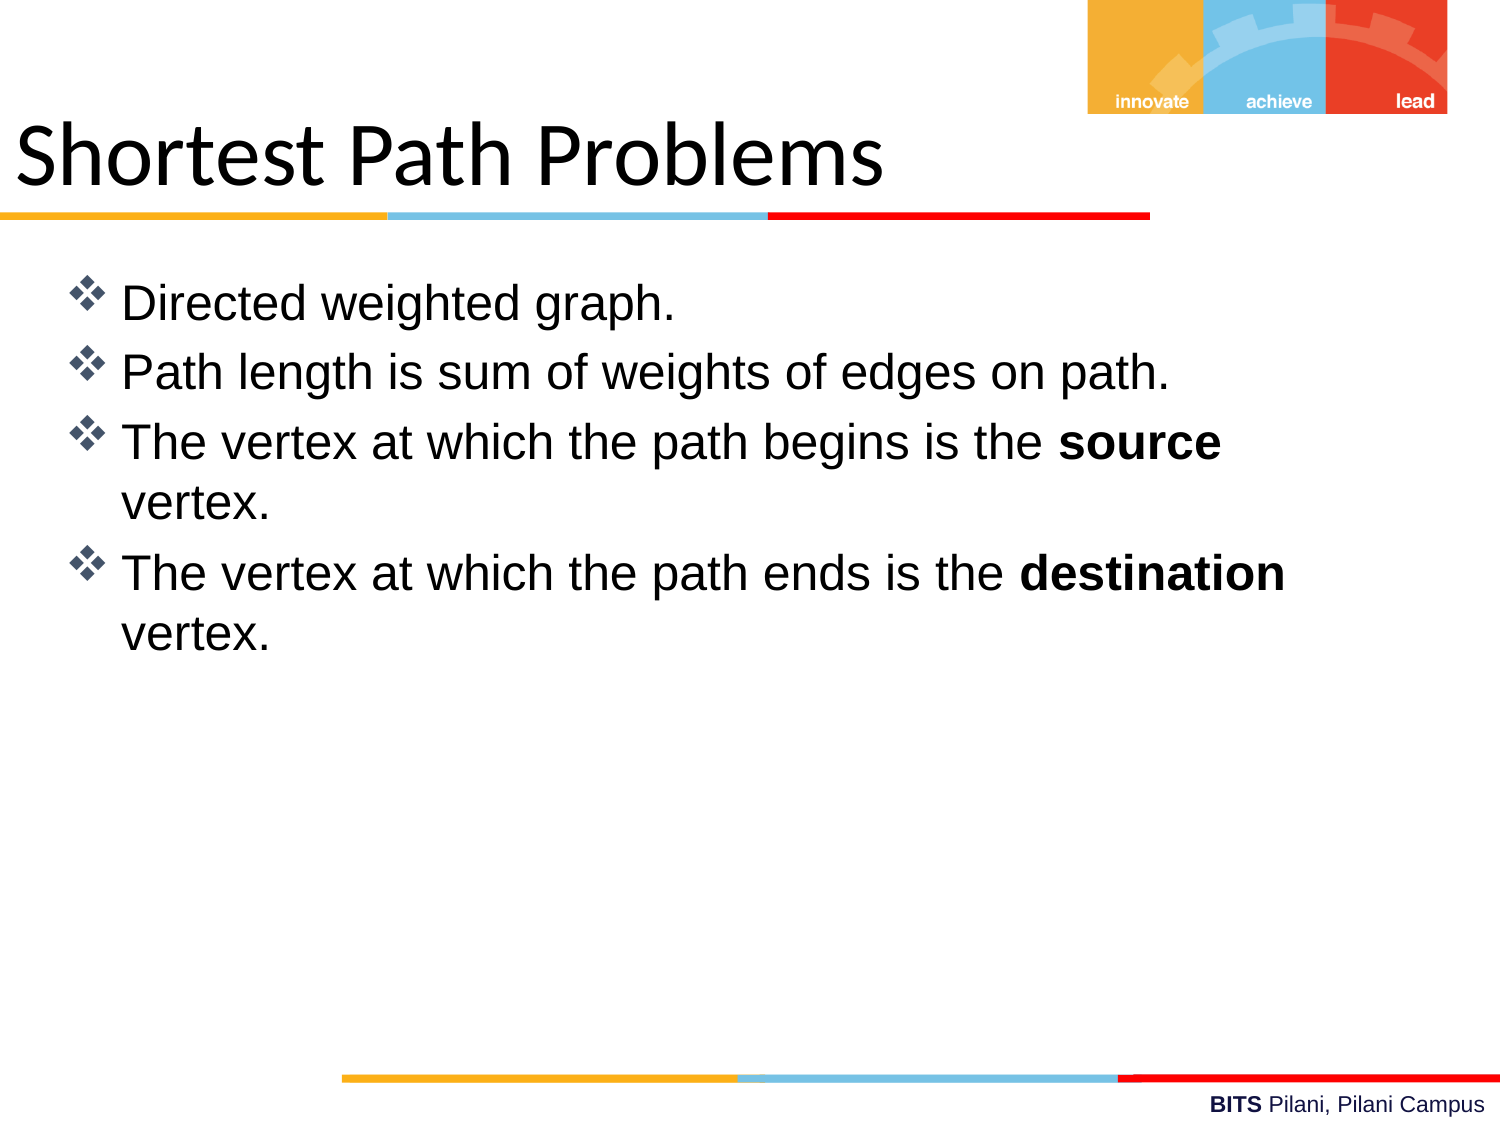

Shortest Path Problems
Directed weighted graph.
Path length is sum of weights of edges on path.
The vertex at which the path begins is the source vertex.
The vertex at which the path ends is the destination vertex.